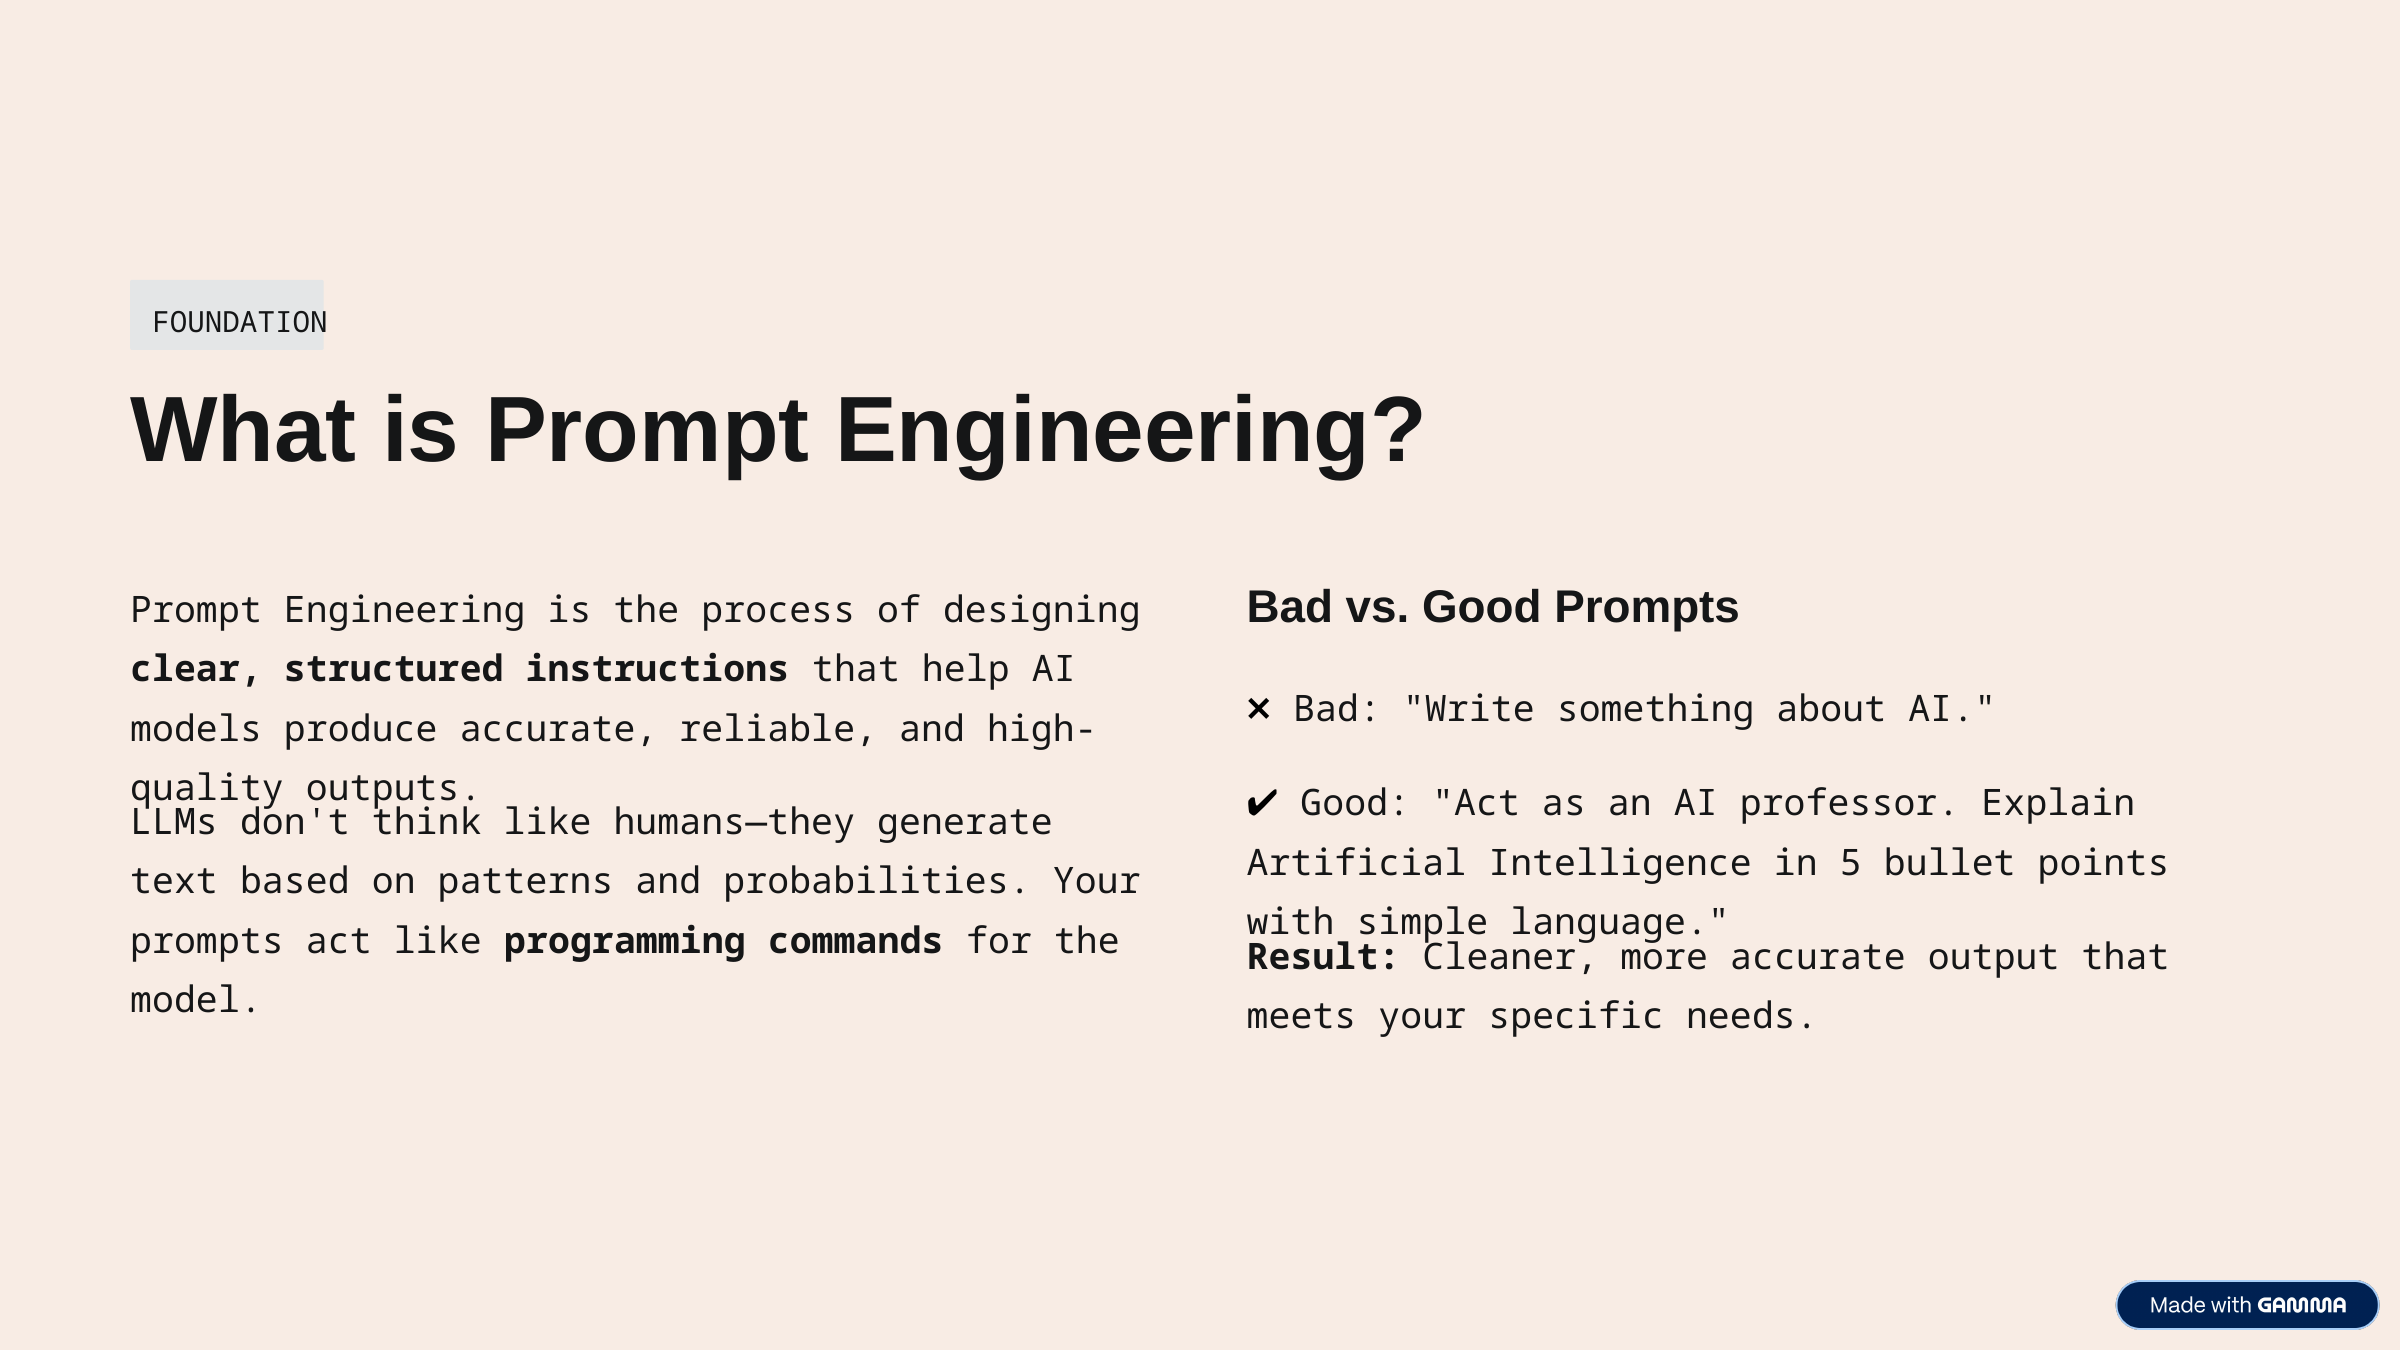

FOUNDATION
What is Prompt Engineering?
Prompt Engineering is the process of designing clear, structured instructions that help AI models produce accurate, reliable, and high-quality outputs.
Bad vs. Good Prompts
❌ Bad: "Write something about AI."
✔️ Good: "Act as an AI professor. Explain Artificial Intelligence in 5 bullet points with simple language."
LLMs don't think like humans—they generate text based on patterns and probabilities. Your prompts act like programming commands for the model.
Result: Cleaner, more accurate output that meets your specific needs.